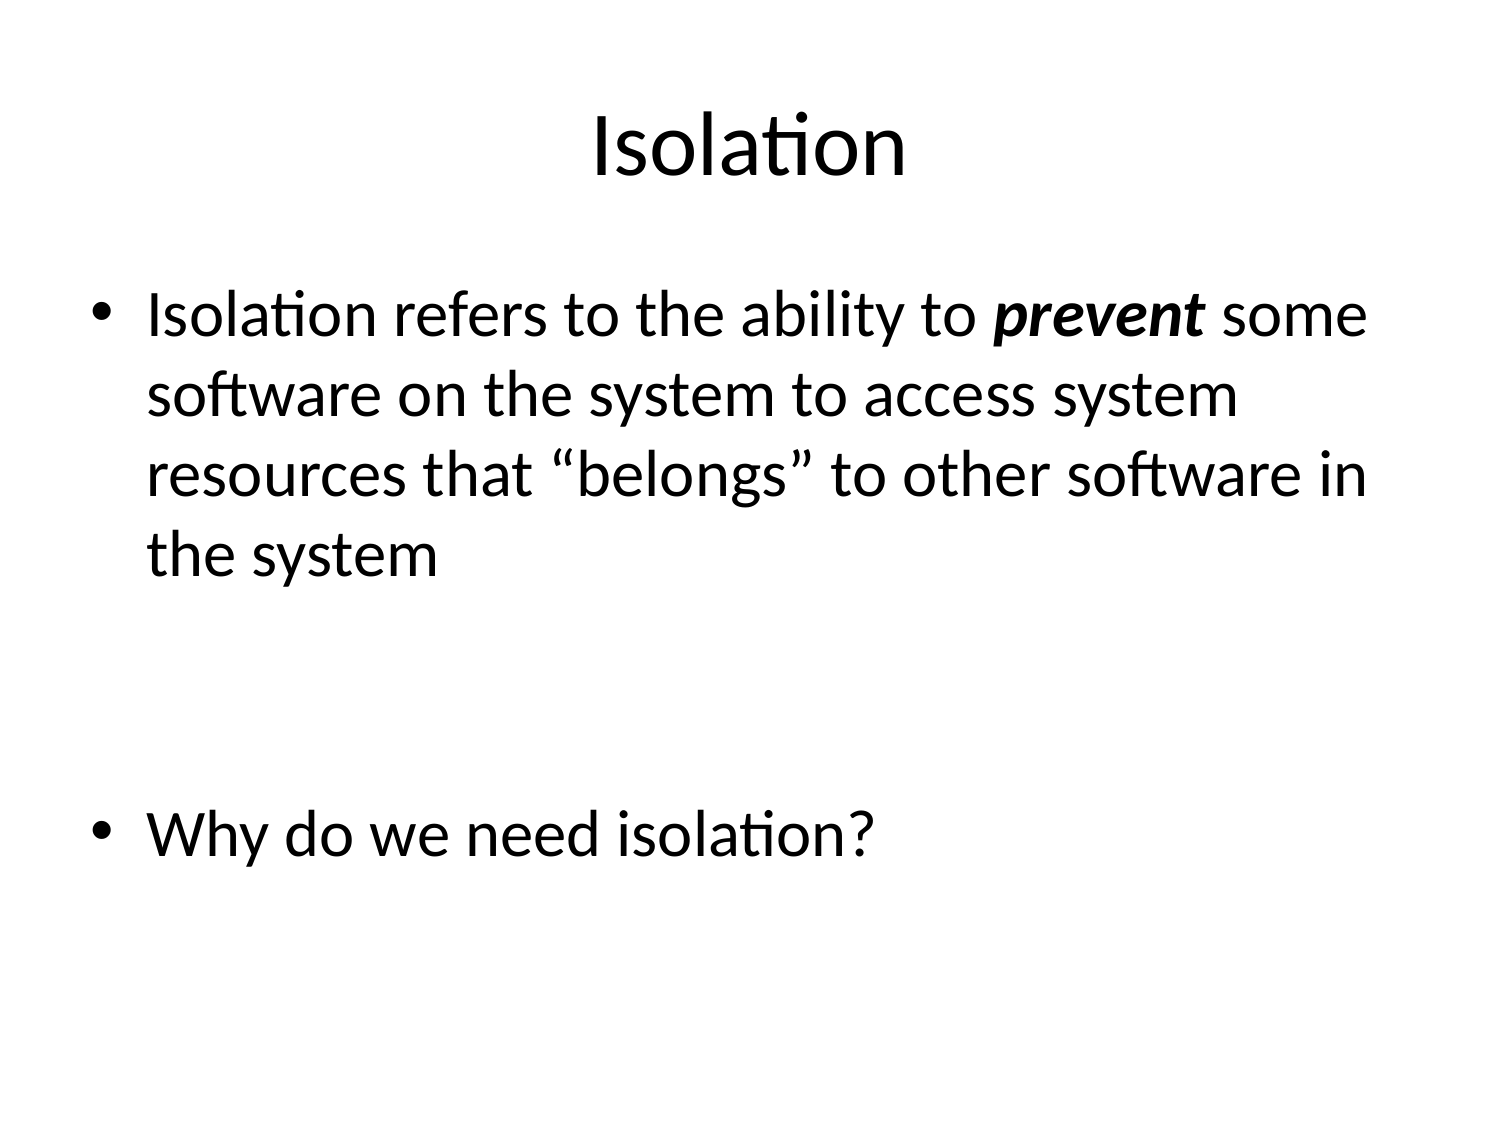

# Isolation
Isolation refers to the ability to prevent some software on the system to access system resources that “belongs” to other software in the system

Why do we need isolation?